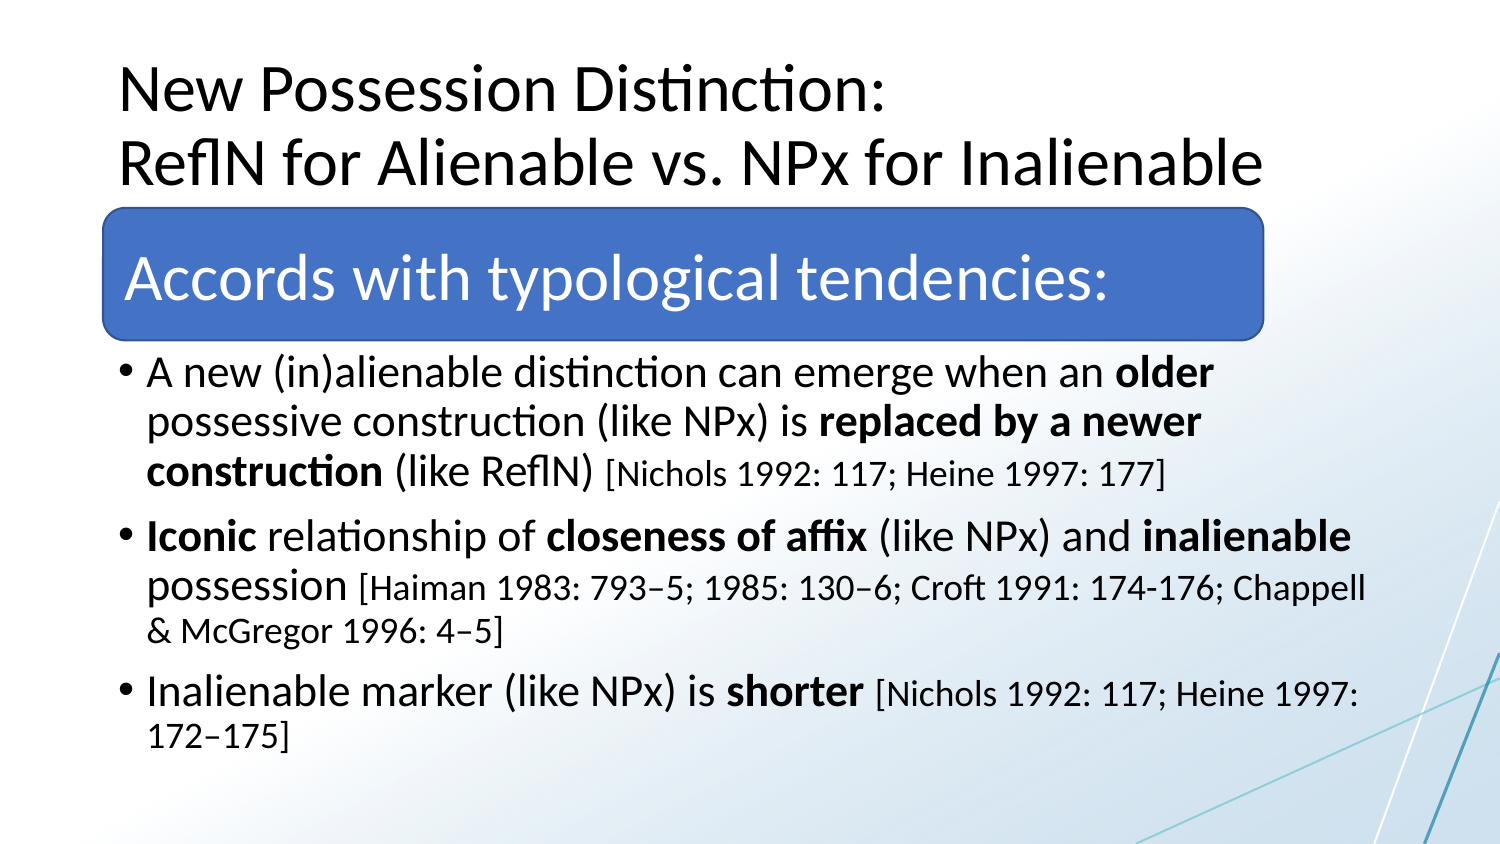

# New Possession Distinction: ReflN for Alienable vs. NPx for Inalienable
Accords with typological tendencies:
A new (in)alienable distinction can emerge when an older possessive construction (like NPx) is replaced by a newer construction (like ReflN) [Nichols 1992: 117; Heine 1997: 177]
Iconic relationship of closeness of affix (like NPx) and inalienable possession [Haiman 1983: 793–5; 1985: 130–6; Croft 1991: 174-176; Chappell & McGregor 1996: 4–5]
Inalienable marker (like NPx) is shorter [Nichols 1992: 117; Heine 1997: 172–175]